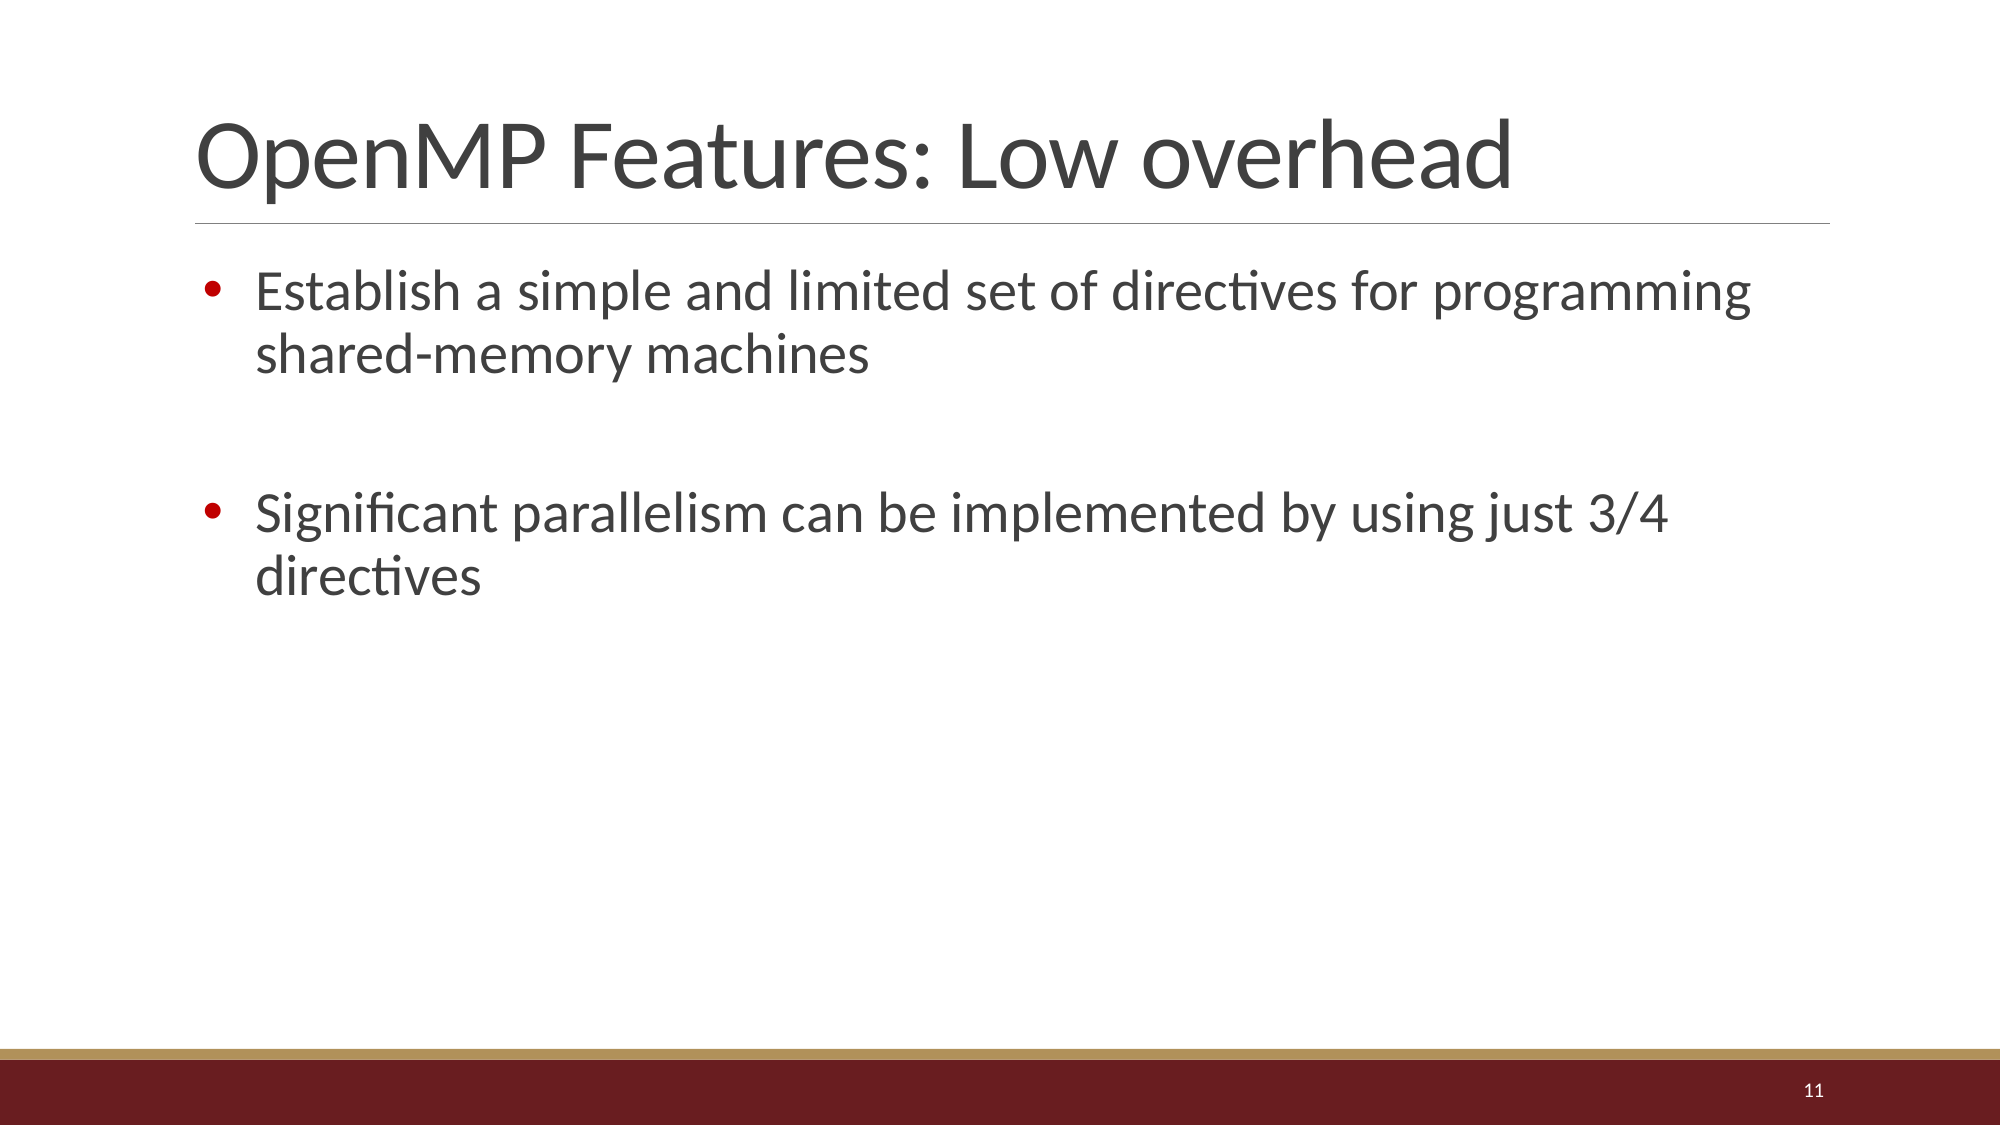

# OpenMP Features: Low overhead
Establish a simple and limited set of directives for programming shared-memory machines

Significant parallelism can be implemented by using just 3/4 directives
11